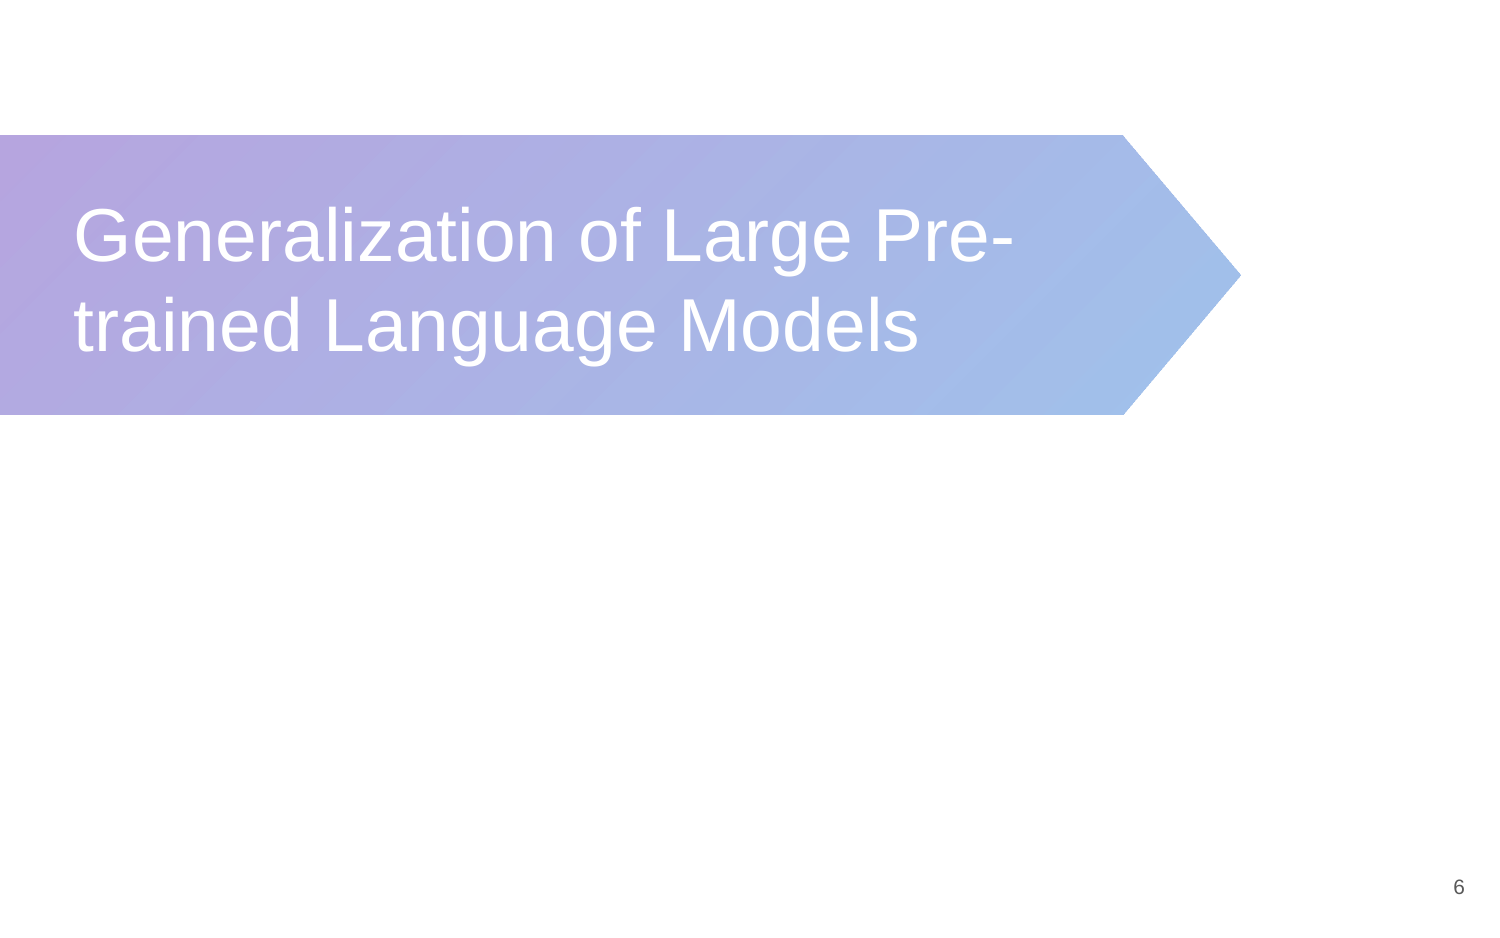

Generalization of Large Pre-trained Language Models
6